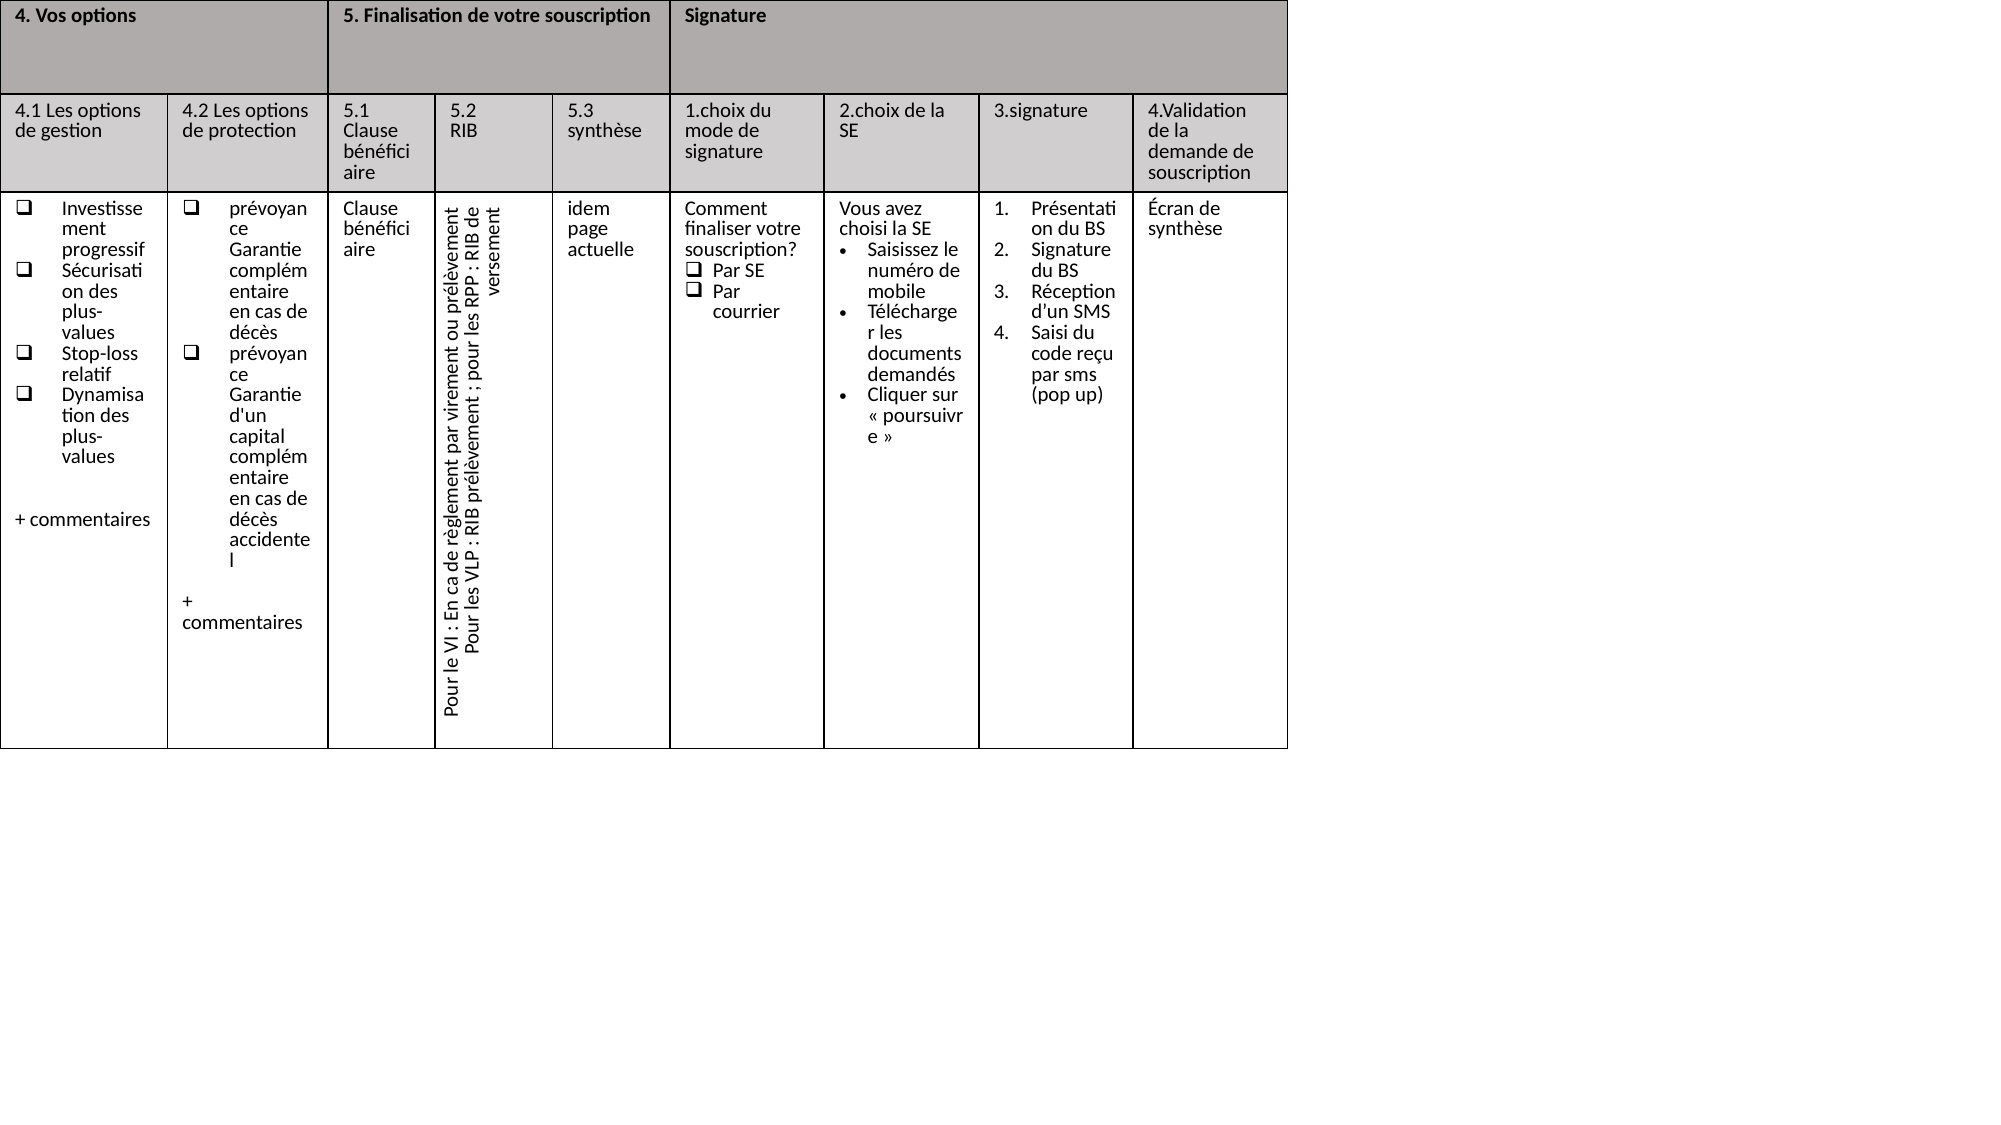

| 4. Vos options |  | 5. Finalisation de votre souscription |  |  | Signature |  |  |  |
| --- | --- | --- | --- | --- | --- | --- | --- | --- |
| 4.1 Les options de gestion | 4.2 Les options de protection | 5.1 Clause bénéficiaire | 5.2 RIB | 5.3 synthèse | 1.choix du mode de signature | 2.choix de la SE | 3.signature | 4.Validation de la demande de souscription |
| Investissement progressif Sécurisation des plus-values Stop-loss relatif Dynamisation des plus-values + commentaires | prévoyance Garantie complémentaire en cas de décès prévoyance Garantie d'un capital complémentaire en cas de décès accidentel + commentaires | Clause bénéficiaire | Pour le VI : En ca de règlement par virement ou prélèvement Pour les VLP : RIB prélèvement ; pour les RPP : RIB de versement | idem page actuelle | Comment finaliser votre souscription? Par SE Par courrier | Vous avez choisi la SE Saisissez le numéro de mobile Télécharger les documents demandés Cliquer sur « poursuivre » | Présentation du BS Signature du BS Réception d’un SMS Saisi du code reçu par sms (pop up) | Écran de synthèse |